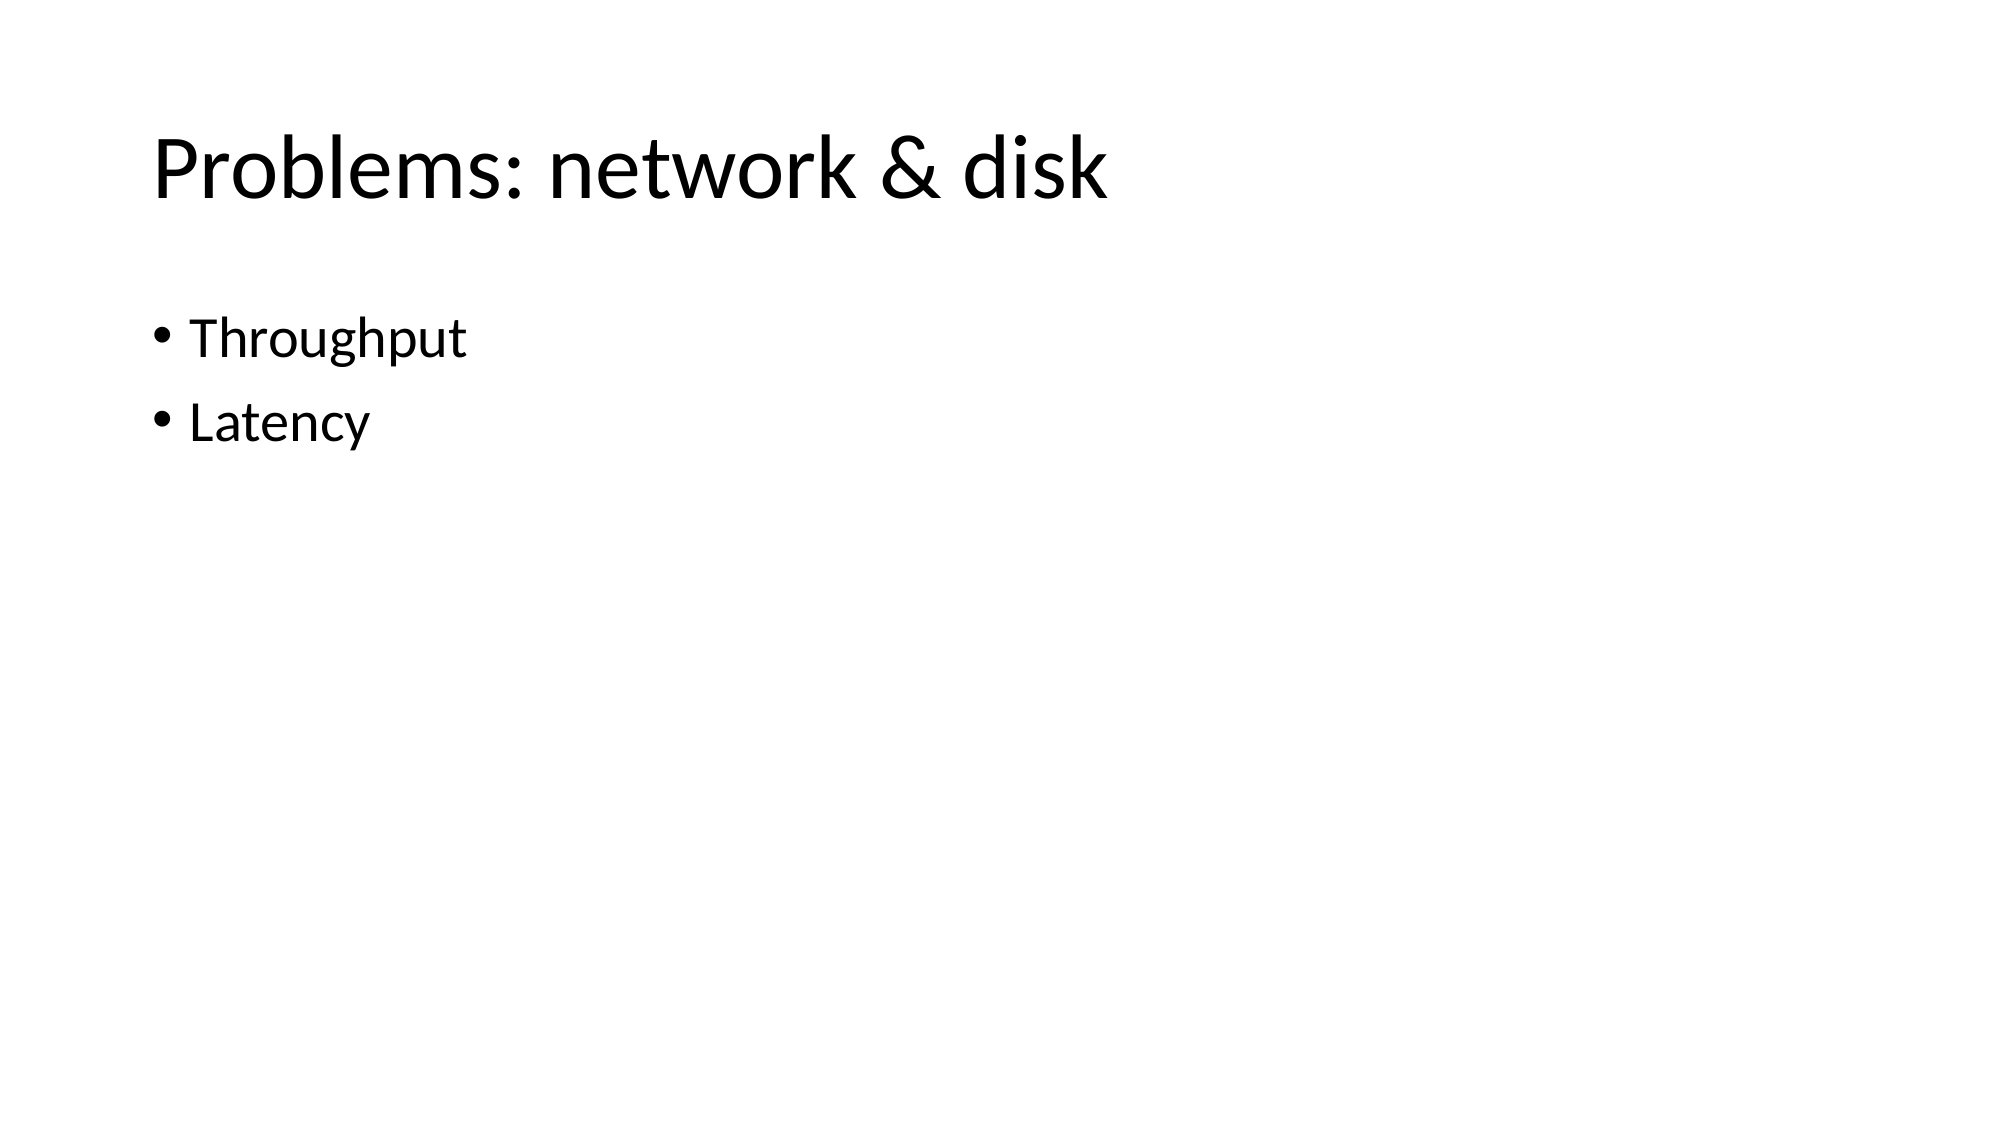

# Problems: network & disk
Throughput
Latency